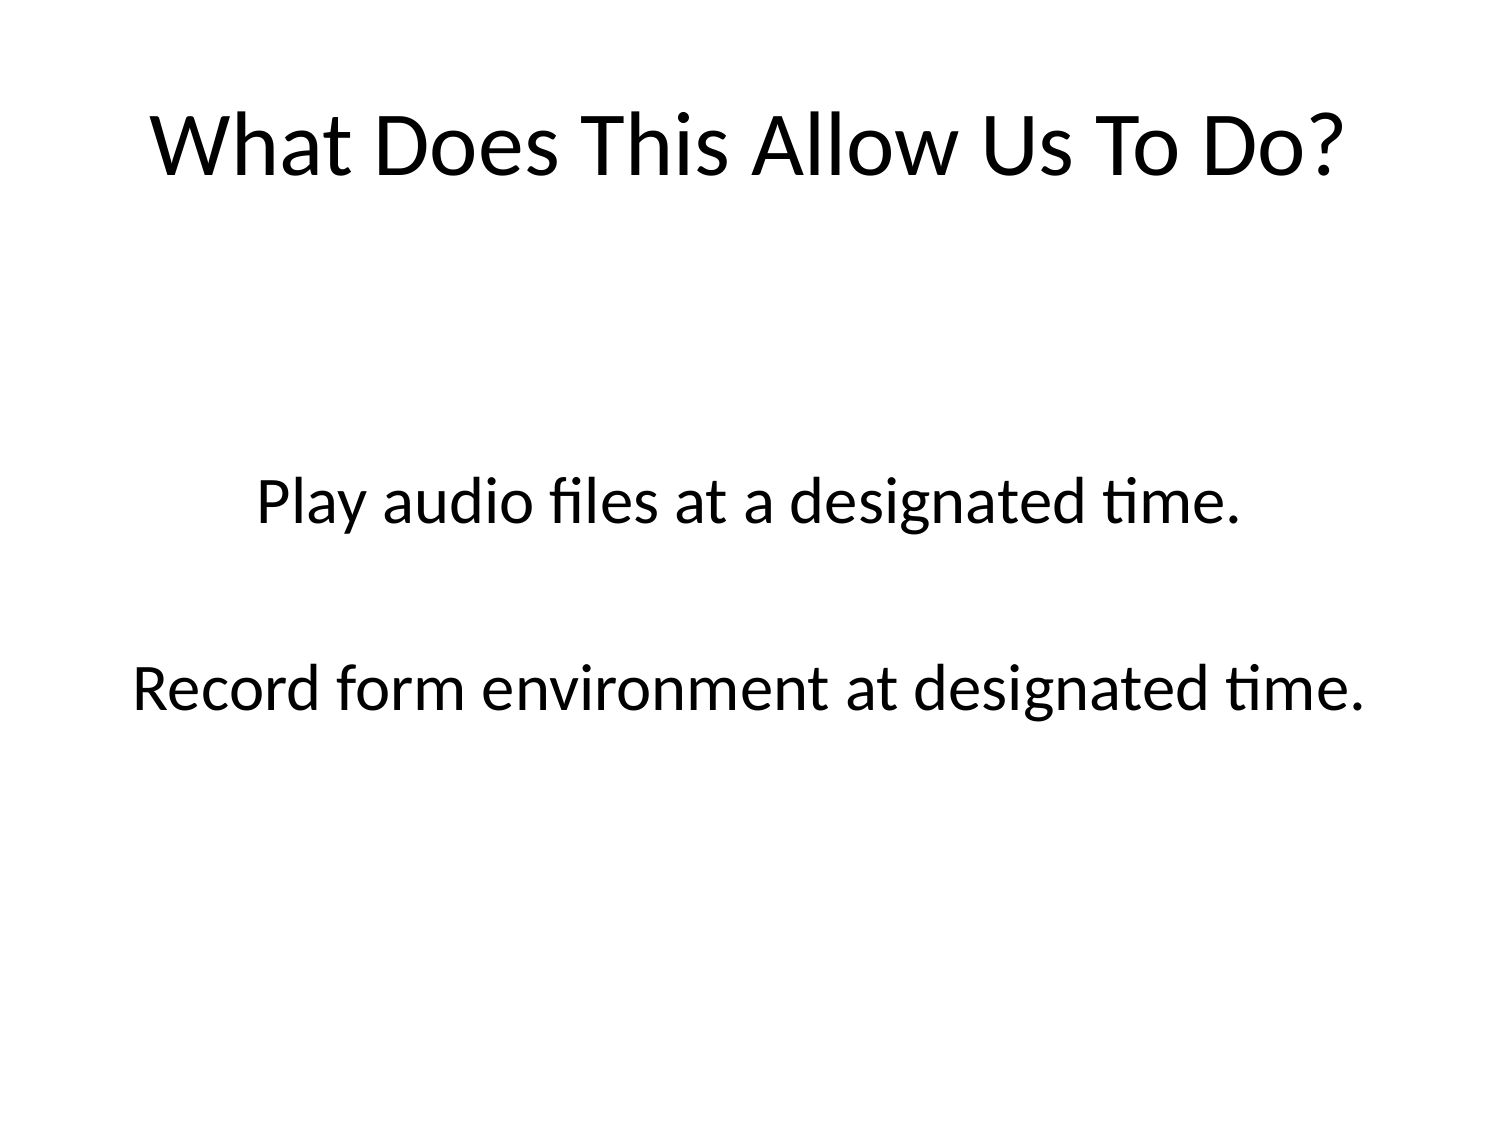

# What Does This Allow Us To Do?

Play audio files at a designated time.

Record form environment at designated time.